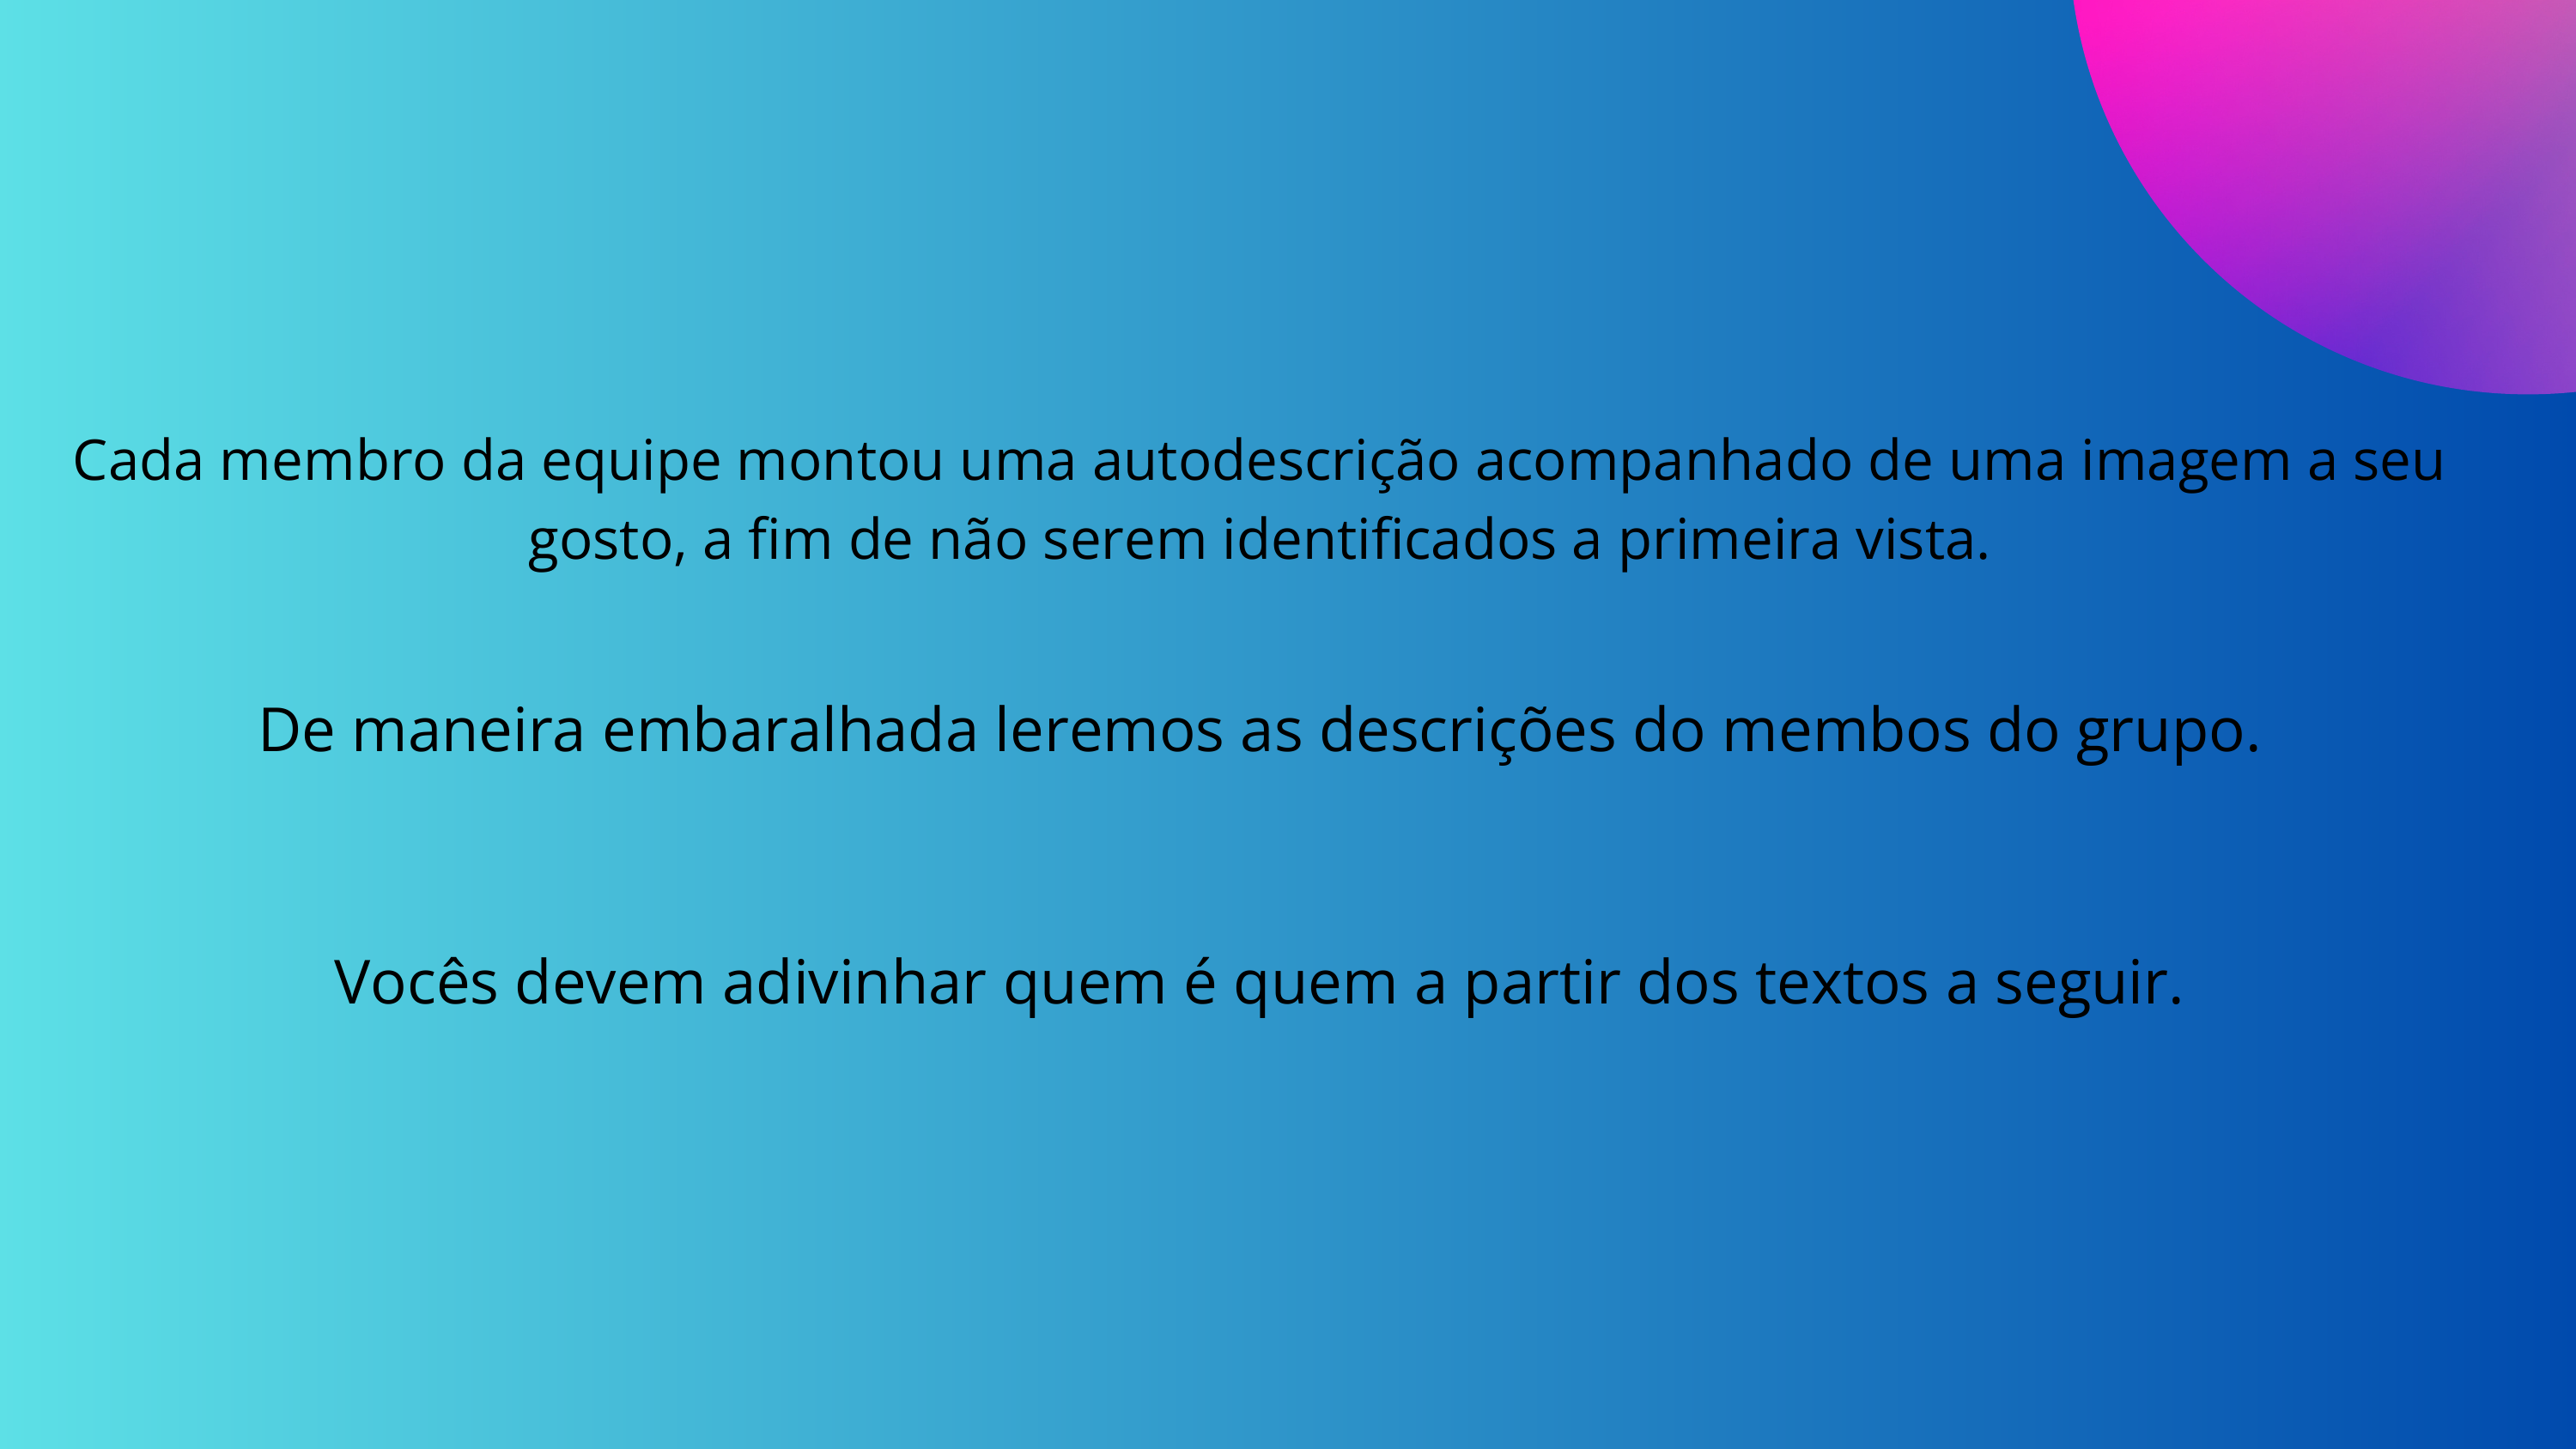

Cada membro da equipe montou uma autodescrição acompanhado de uma imagem a seu gosto, a fim de não serem identificados a primeira vista.
De maneira embaralhada leremos as descrições do membos do grupo.
Vocês devem adivinhar quem é quem a partir dos textos a seguir.